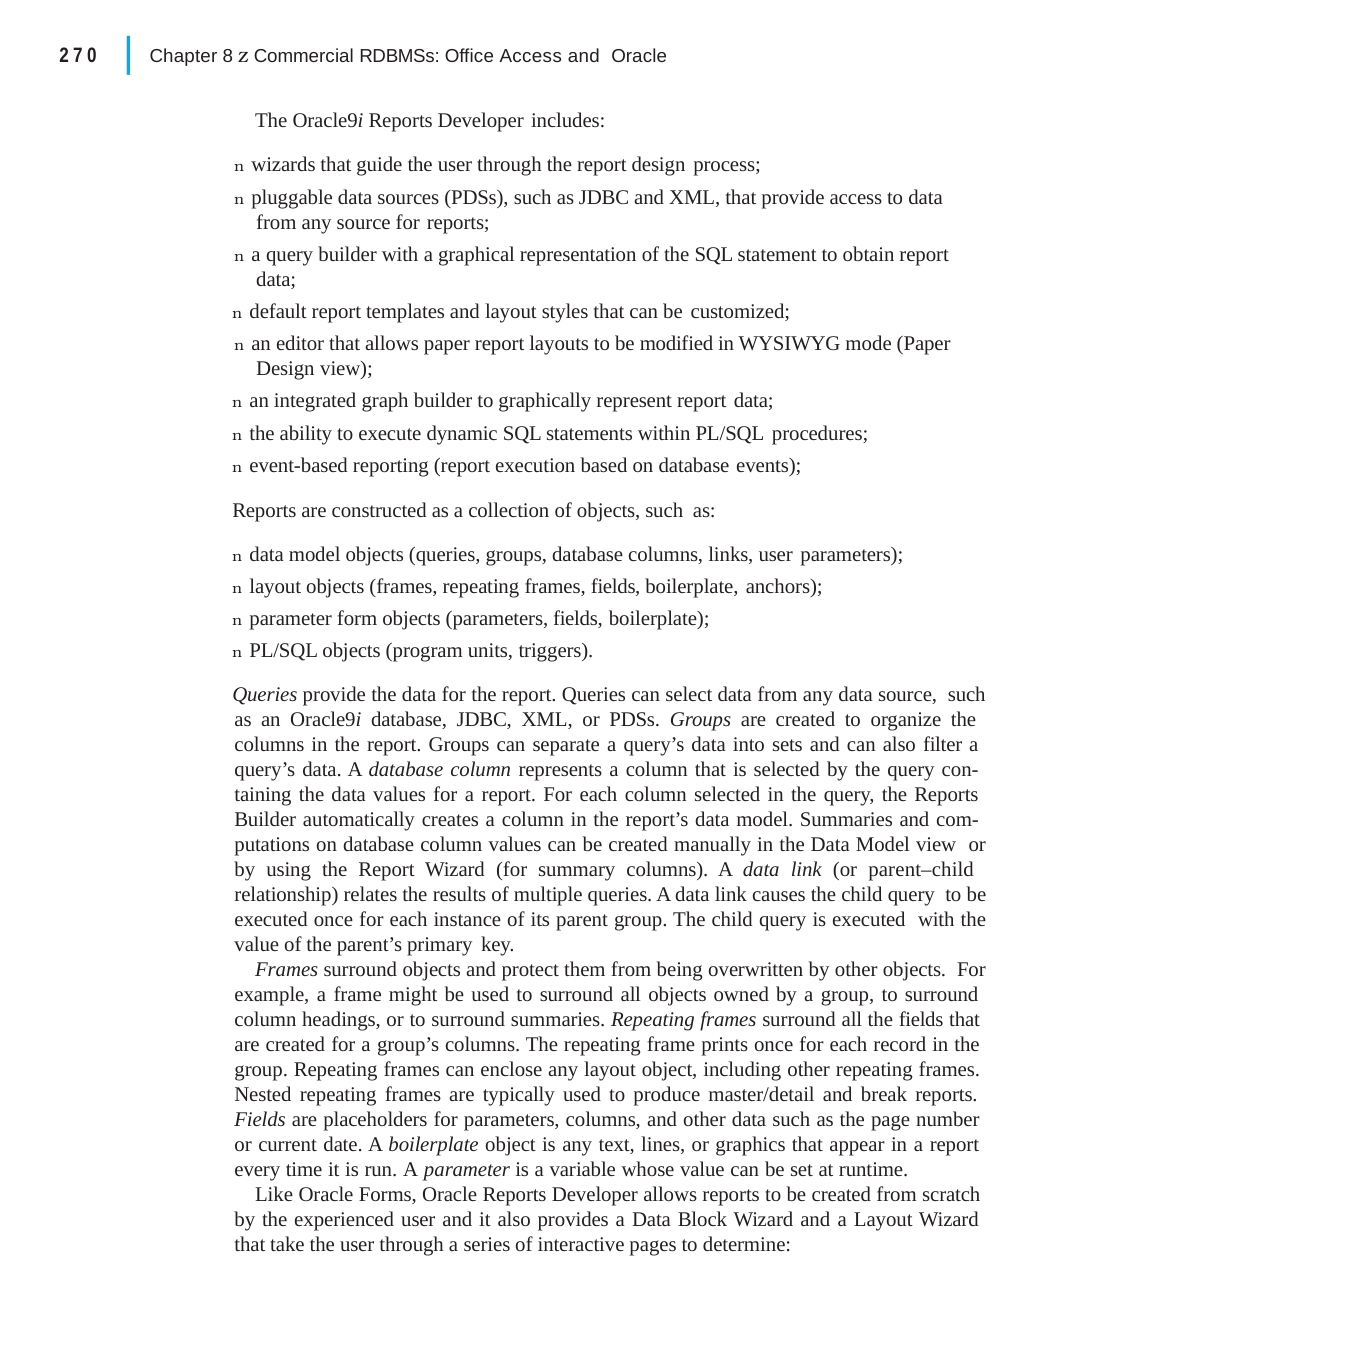

|
270
Chapter 8 z Commercial RDBMSs: Office Access and Oracle
The Oracle9i Reports Developer includes:
n wizards that guide the user through the report design process;
n pluggable data sources (PDSs), such as JDBC and XML, that provide access to data  from any source for reports;
n a query builder with a graphical representation of the SQL statement to obtain report  data;
n default report templates and layout styles that can be customized;
n an editor that allows paper report layouts to be modified in WYSIWYG mode (Paper  Design view);
n an integrated graph builder to graphically represent report data;
n the ability to execute dynamic SQL statements within PL/SQL procedures;
n event-based reporting (report execution based on database events);
Reports are constructed as a collection of objects, such as:
n data model objects (queries, groups, database columns, links, user parameters);
n layout objects (frames, repeating frames, fields, boilerplate, anchors);
n parameter form objects (parameters, fields, boilerplate);
n PL/SQL objects (program units, triggers).
Queries provide the data for the report. Queries can select data from any data source,  such as an Oracle9i database, JDBC, XML, or PDSs. Groups are created to organize the  columns in the report. Groups can separate a query’s data into sets and can also filter a  query’s data. A database column represents a column that is selected by the query con-  taining the data values for a report. For each column selected in the query, the Reports  Builder automatically creates a column in the report’s data model. Summaries and com-  putations on database column values can be created manually in the Data Model view  or by using the Report Wizard (for summary columns). A data link (or parent–child  relationship) relates the results of multiple queries. A data link causes the child query  to be executed once for each instance of its parent group. The child query is executed  with the value of the parent’s primary key.
Frames surround objects and protect them from being overwritten by other objects.  For example, a frame might be used to surround all objects owned by a group, to surround  column headings, or to surround summaries. Repeating frames surround all the fields that  are created for a group’s columns. The repeating frame prints once for each record in the  group. Repeating frames can enclose any layout object, including other repeating frames.  Nested repeating frames are typically used to produce master/detail and break reports.  Fields are placeholders for parameters, columns, and other data such as the page number  or current date. A boilerplate object is any text, lines, or graphics that appear in a report  every time it is run. A parameter is a variable whose value can be set at runtime.
Like Oracle Forms, Oracle Reports Developer allows reports to be created from scratch  by the experienced user and it also provides a Data Block Wizard and a Layout Wizard  that take the user through a series of interactive pages to determine: